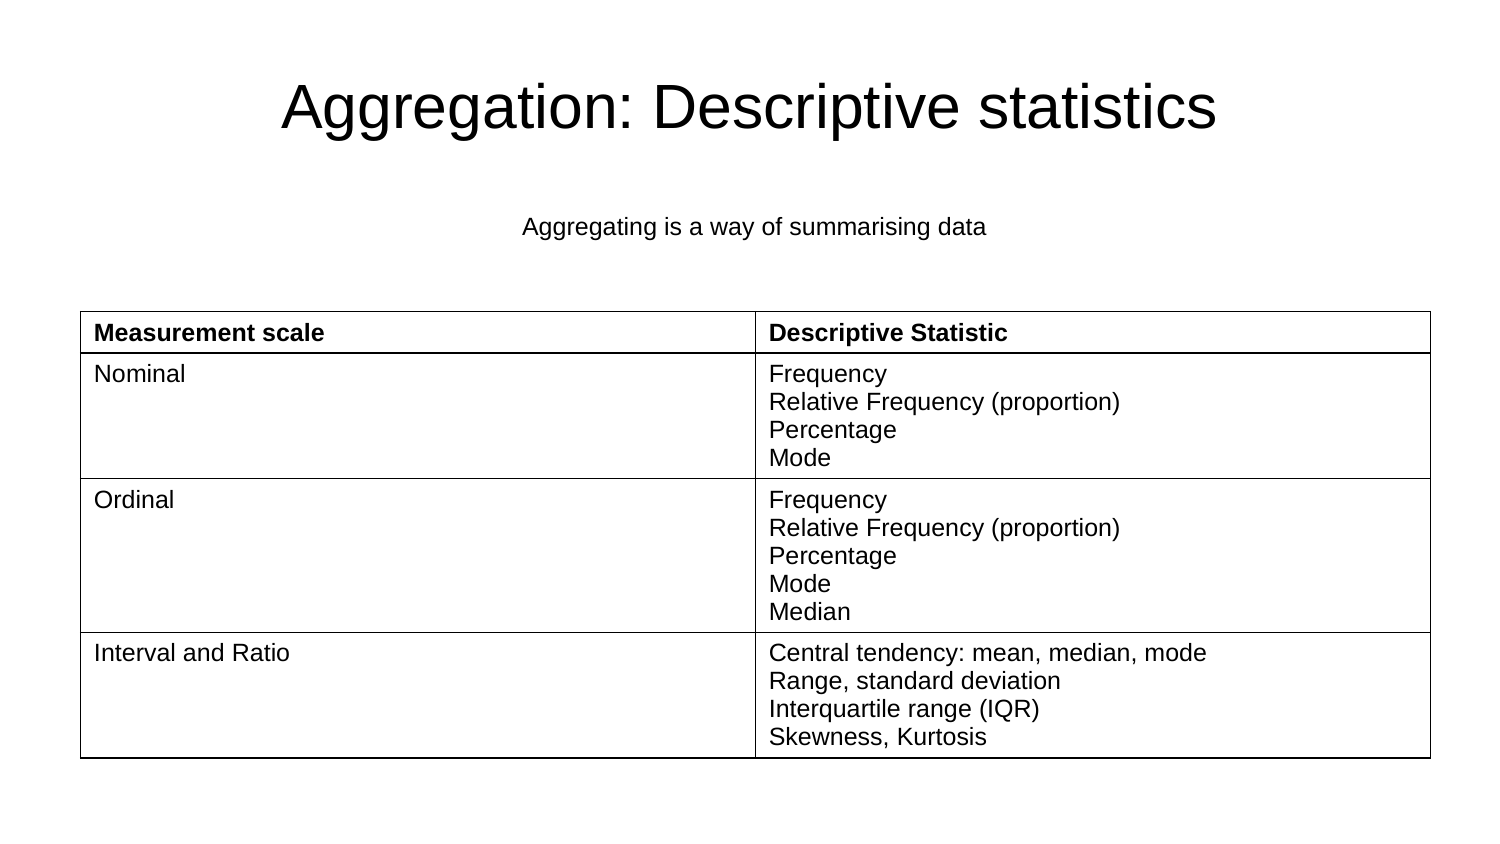

Aggregation: Descriptive statistics
Aggregating is a way of summarising data
| Measurement scale | Descriptive Statistic |
| --- | --- |
| Nominal | Frequency Relative Frequency (proportion) Percentage Mode |
| Ordinal | Frequency Relative Frequency (proportion) Percentage Mode Median |
| Interval and Ratio | Central tendency: mean, median, mode Range, standard deviation Interquartile range (IQR) Skewness, Kurtosis |